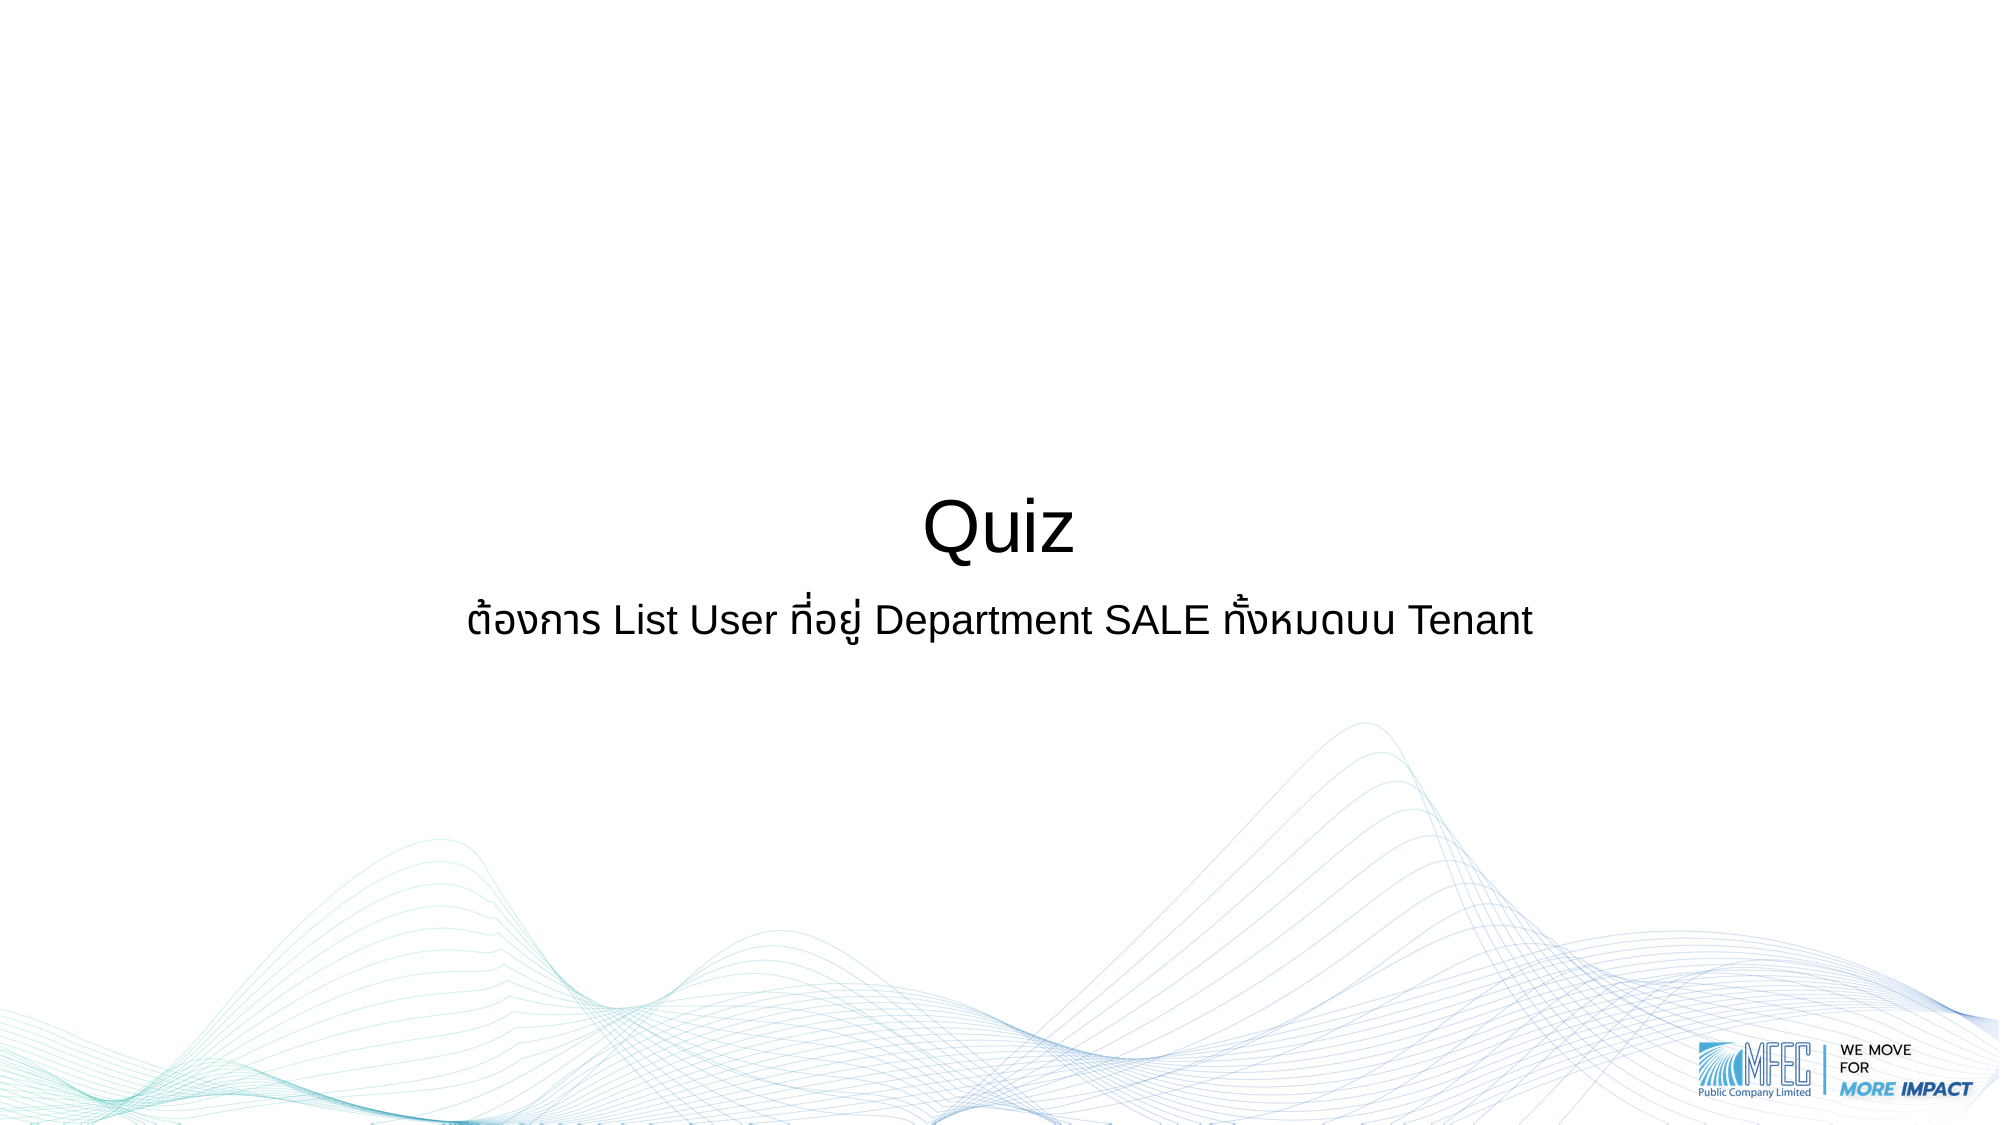

# Quiz
ต้องการ List User ที่อยู่ Department SALE ทั้งหมดบน Tenant